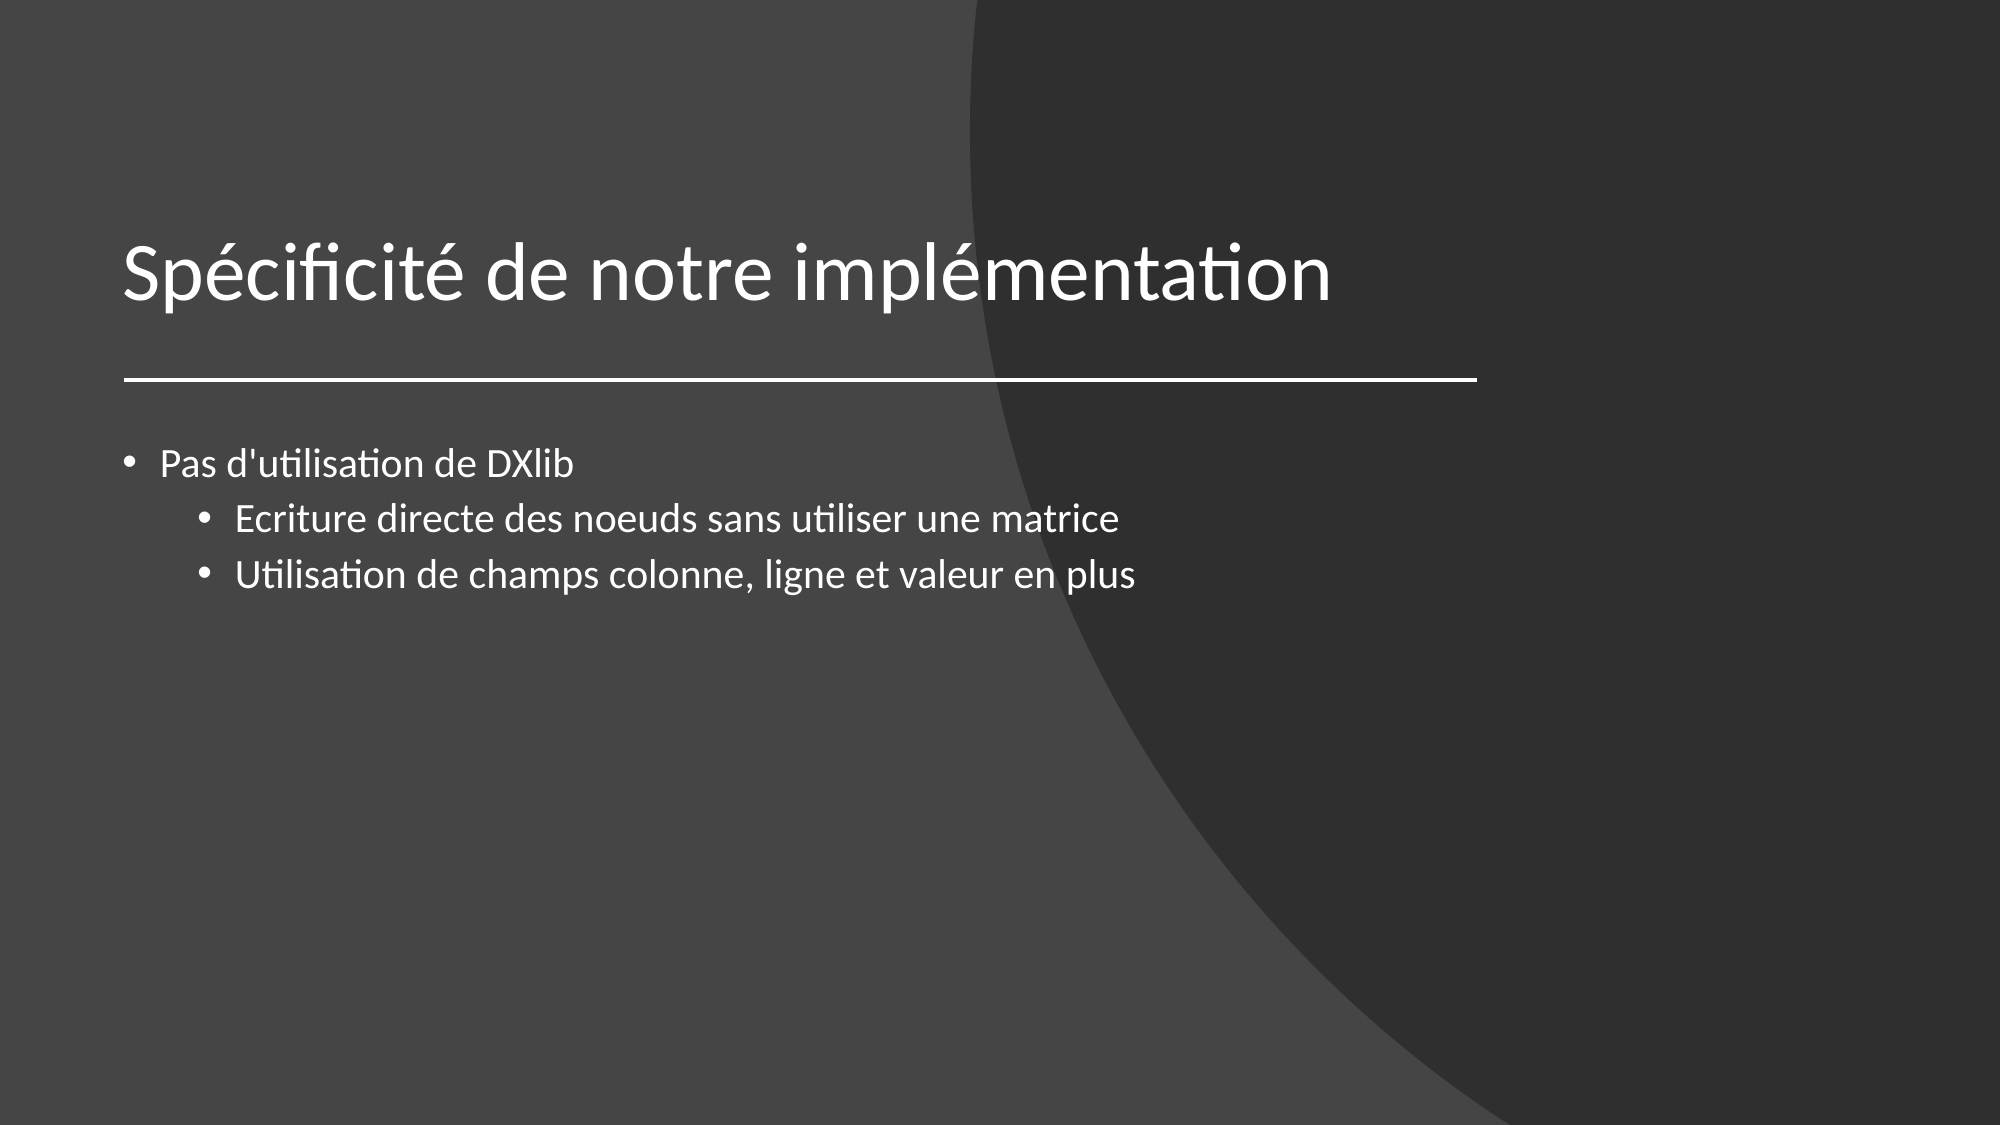

# Spécificité de notre implémentation
Pas d'utilisation de DXlib
Ecriture directe des noeuds sans utiliser une matrice
Utilisation de champs colonne, ligne et valeur en plus